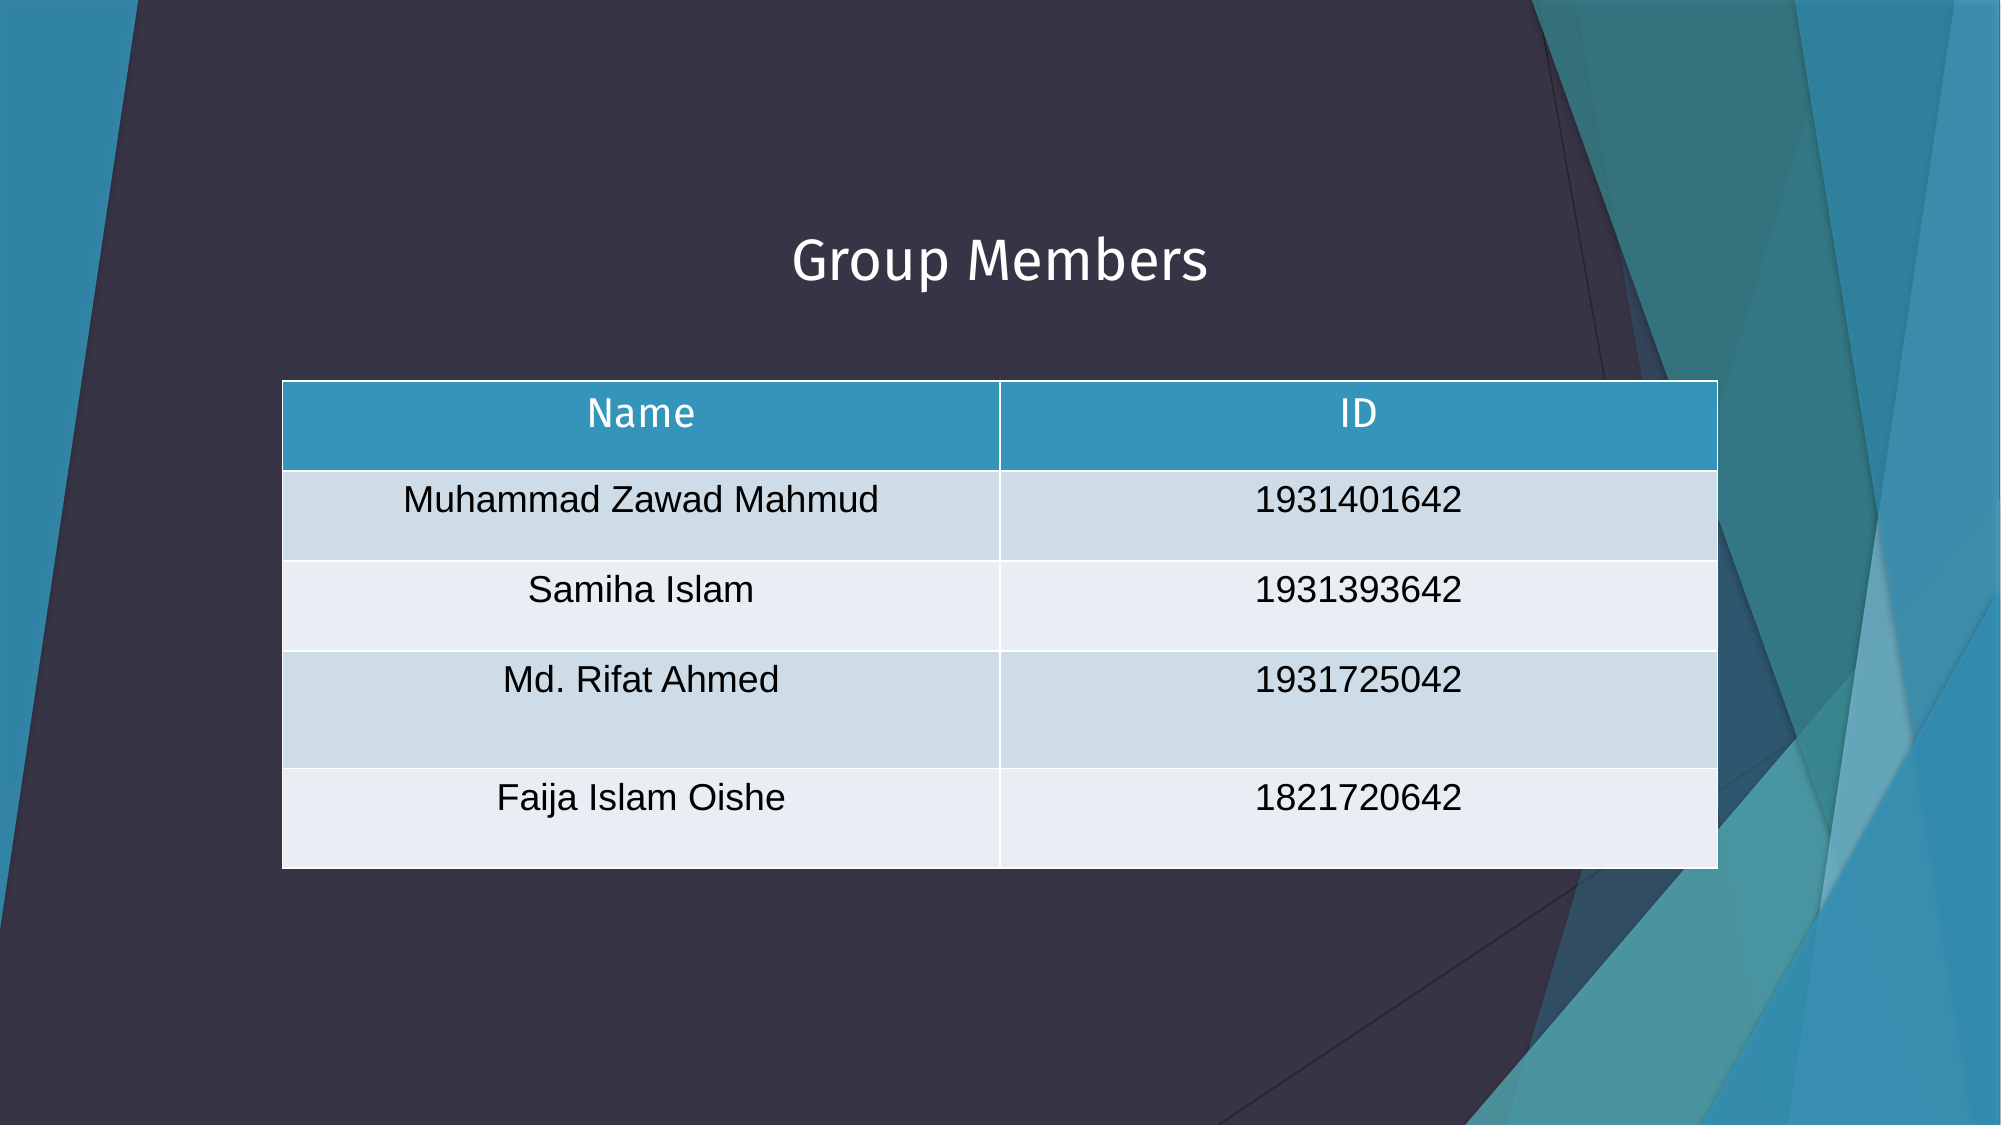

Group Members
| Name | ID |
| --- | --- |
| Muhammad Zawad Mahmud | 1931401642 |
| Samiha Islam | 1931393642 |
| Md. Rifat Ahmed | 1931725042 |
| Faija Islam Oishe | 1821720642 |